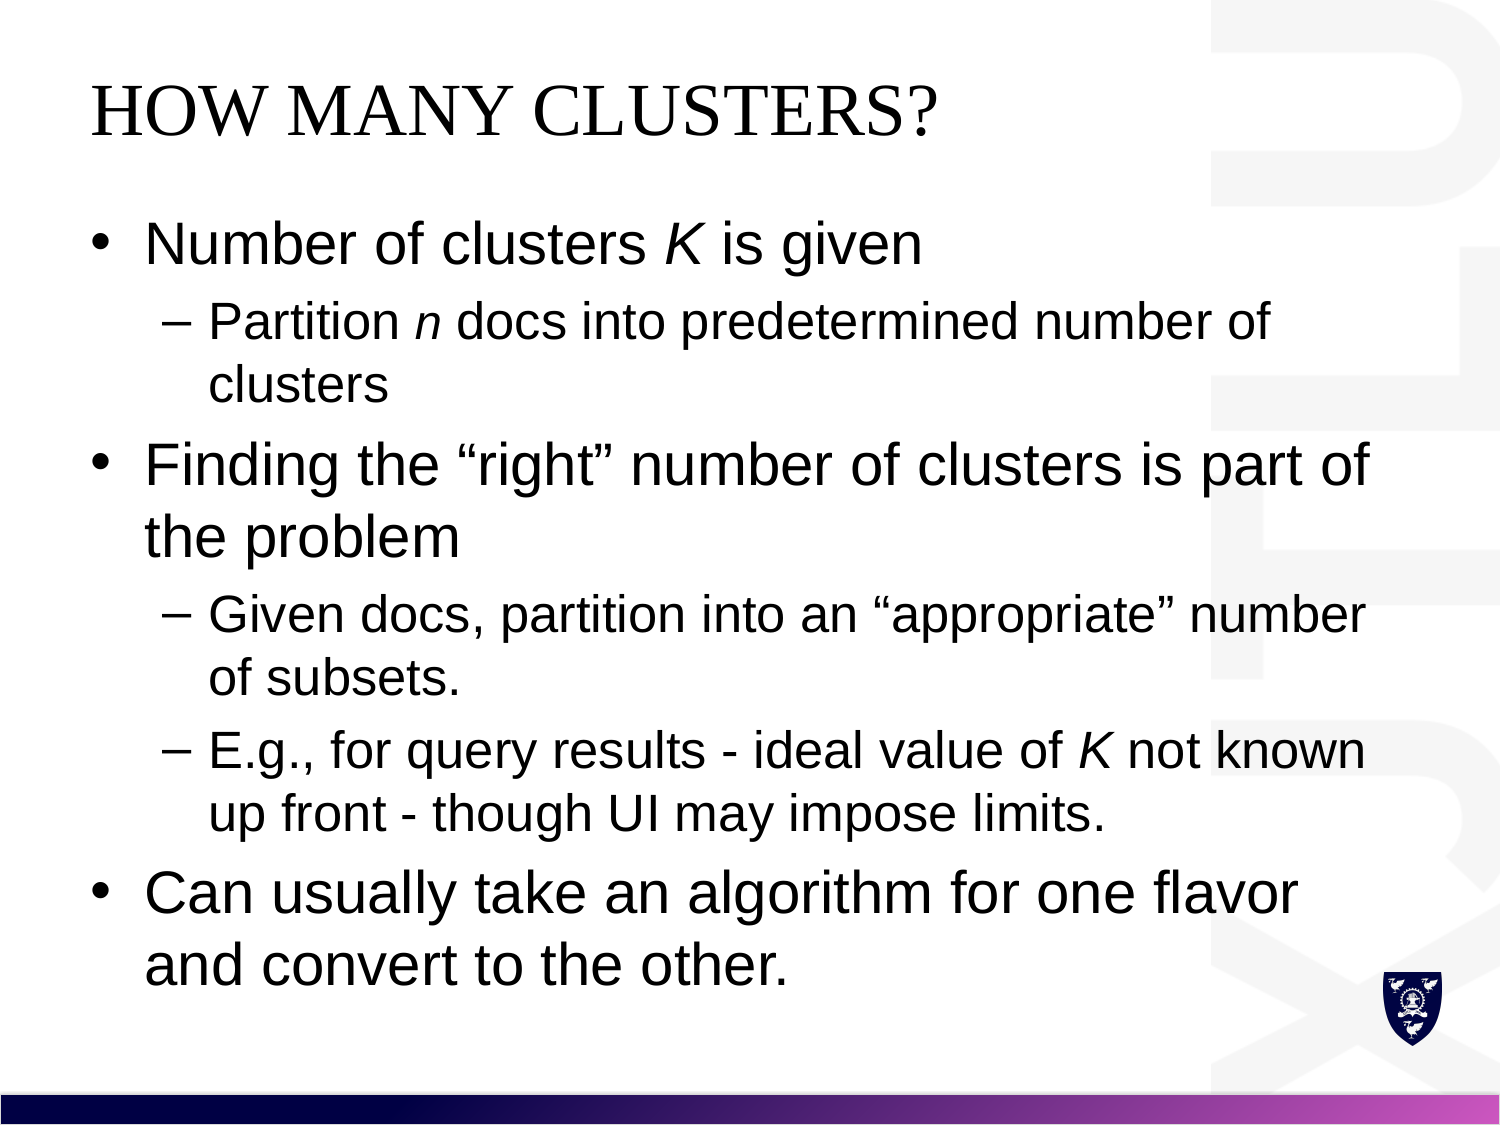

# How Many Clusters?
Number of clusters K is given
Partition n docs into predetermined number of clusters
Finding the “right” number of clusters is part of the problem
Given docs, partition into an “appropriate” number of subsets.
E.g., for query results - ideal value of K not known up front - though UI may impose limits.
Can usually take an algorithm for one flavor and convert to the other.